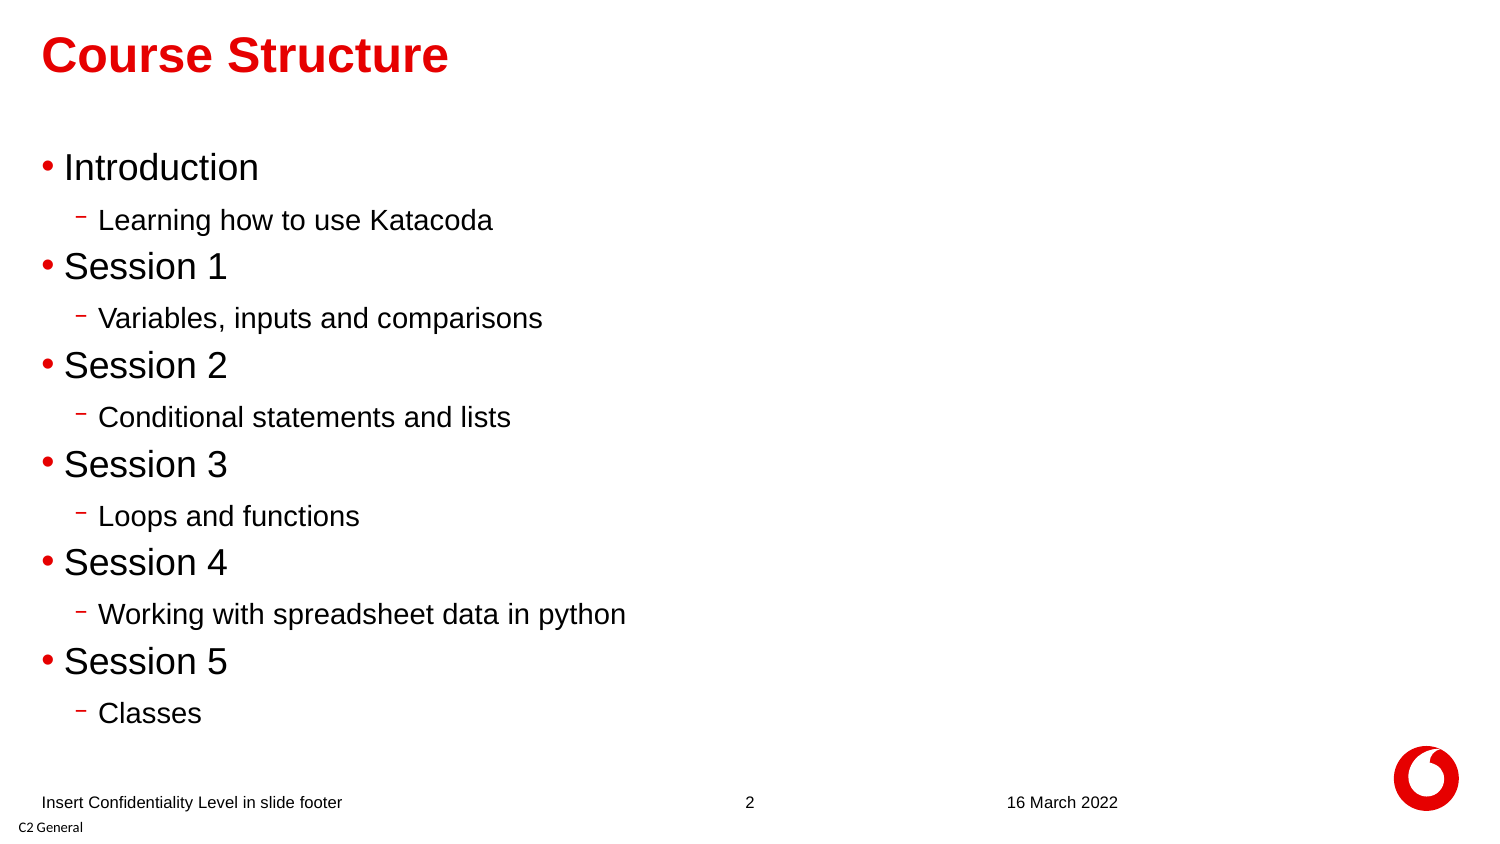

# Course Structure
Introduction
Learning how to use Katacoda
Session 1
Variables, inputs and comparisons
Session 2
Conditional statements and lists
Session 3
Loops and functions
Session 4
Working with spreadsheet data in python
Session 5
Classes

Insert Confidentiality Level in slide footer
16 March 2022
2